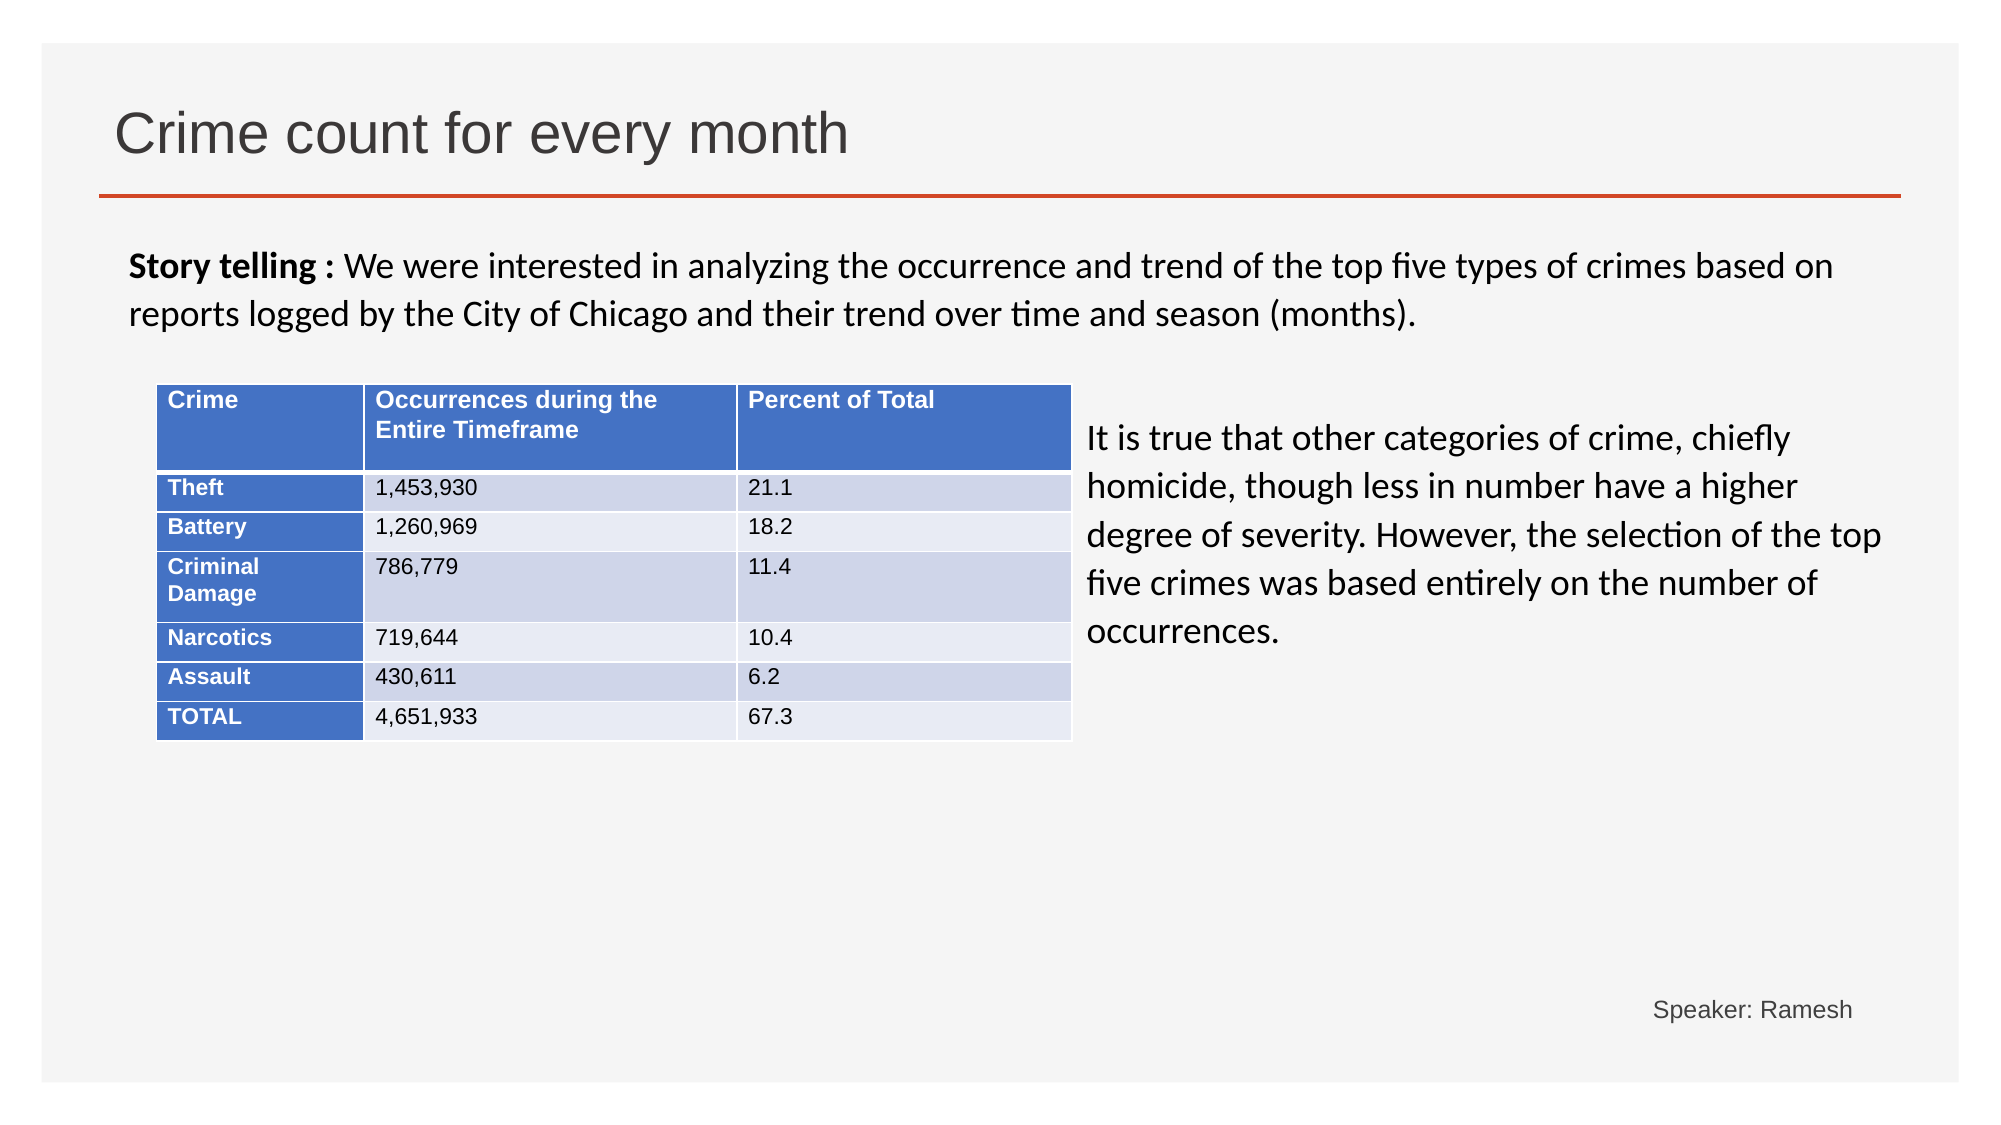

# Crime count for every month
Story telling : We were interested in analyzing the occurrence and trend of the top five types of crimes based on reports logged by the City of Chicago and their trend over time and season (months).

| Crime | Occurrences during the Entire Timeframe | Percent of Total |
| --- | --- | --- |
| Theft | 1,453,930 | 21.1 |
| Battery | 1,260,969 | 18.2 |
| Criminal Damage | 786,779 | 11.4 |
| Narcotics | 719,644 | 10.4 |
| Assault | 430,611 | 6.2 |
| TOTAL | 4,651,933 | 67.3 |
It is true that other categories of crime, chiefly homicide, though less in number have a higher degree of severity. However, the selection of the top five crimes was based entirely on the number of occurrences.
Speaker: Ramesh